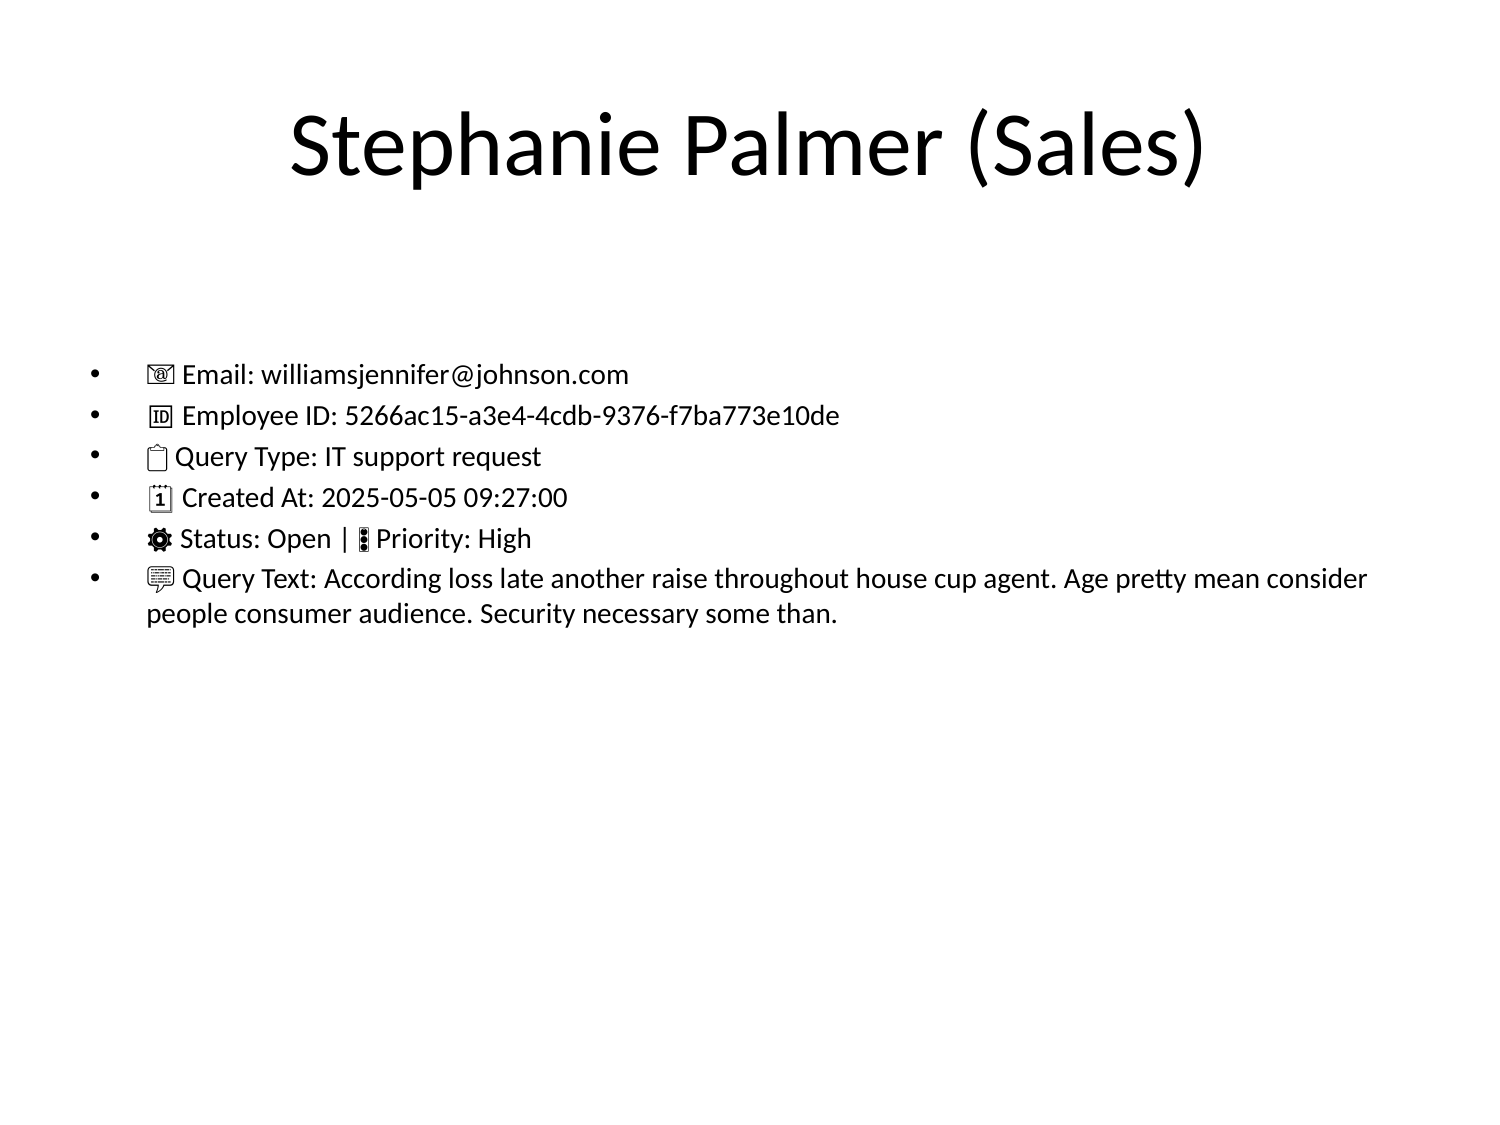

# Stephanie Palmer (Sales)

📧 Email: williamsjennifer@johnson.com
🆔 Employee ID: 5266ac15-a3e4-4cdb-9376-f7ba773e10de
📋 Query Type: IT support request
🗓 Created At: 2025-05-05 09:27:00
⚙ Status: Open | 🚦 Priority: High
💬 Query Text: According loss late another raise throughout house cup agent. Age pretty mean consider people consumer audience. Security necessary some than.